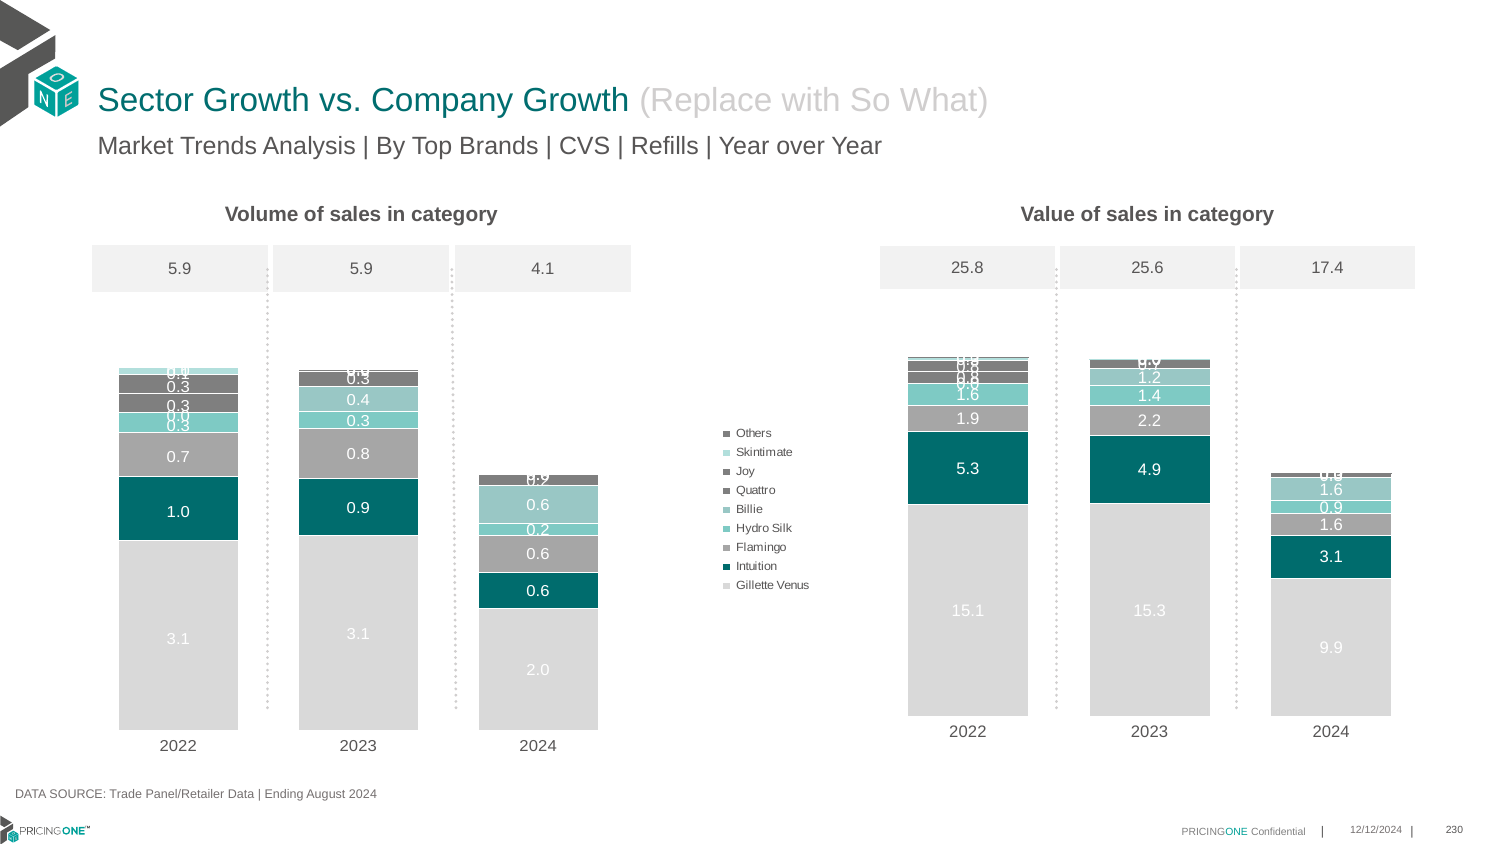

# Sector Growth vs. Company Growth (Replace with So What)
Market Trends Analysis | By Top Brands | CVS | Refills | Year over Year
| Value of sales in category |  |  |
| --- | --- | --- |
| 25.8 | 25.6 | 17.4 |
| Volume of sales in category |  |  |
| --- | --- | --- |
| 5.9 | 5.9 | 4.1 |

### Chart

| Category | Gillette Venus | Intuition | Flamingo | Hydro Silk | Billie | Quattro | Joy | Skintimate | Others |
|---|---|---|---|---|---|---|---|---|---|
| 2022 | 15.146966 | 5.258501 | 1.879103 | 1.550481 | 0.005322 | 0.81861 | 0.798629 | 0.302662 | 0.000917 |
| 2023 | 15.254613 | 4.880094 | 2.153204 | 1.376924 | 1.208697 | 0.69428 | 0.033554 | 0.017957 | 0.006356 |
| 2024 | 9.885526 | 3.078863 | 1.580268 | 0.897406 | 1.639095 | 0.338041 | 8.4e-05 | 2.7e-05 | 0.006454 |

### Chart

| Category | Gillette Venus | Intuition | Flamingo | Hydro Silk | Billie | Quattro | Joy | Skintimate | Others |
|---|---|---|---|---|---|---|---|---|---|
| 2022 | 3.072562 | 1.038336 | 0.707521 | 0.323402 | 0.001653 | 0.296061 | 0.316417 | 0.111691 | 0.000681 |
| 2023 | 3.148695 | 0.922187 | 0.800634 | 0.276836 | 0.407189 | 0.250232 | 0.027299 | 0.006666 | 0.012406 |
| 2024 | 1.967111 | 0.589445 | 0.598807 | 0.192415 | 0.607553 | 0.173852 | 5e-05 | 1.9e-05 | 0.012328 |
DATA SOURCE: Trade Panel/Retailer Data | Ending August 2024

12/12/2024
230